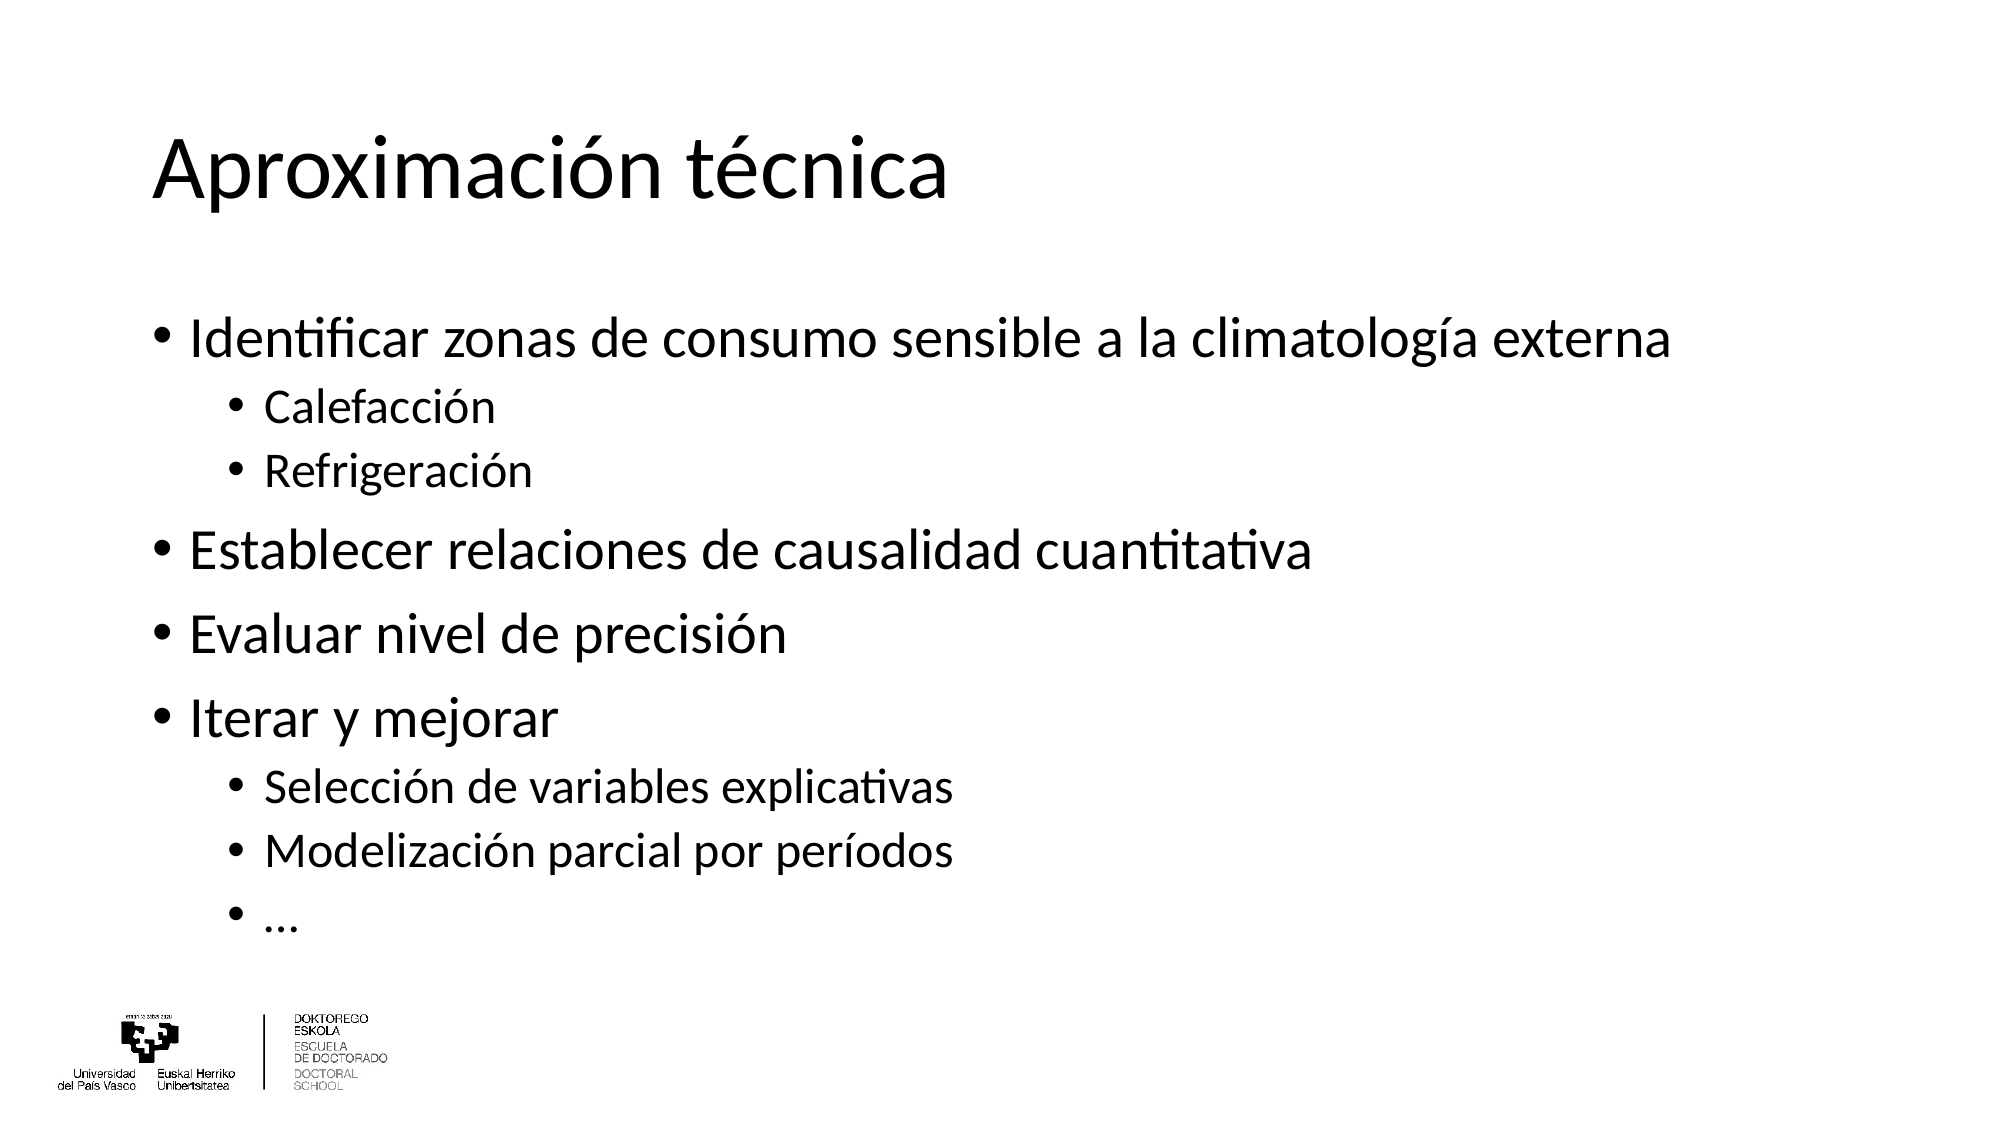

# Aproximación técnica
Identificar zonas de consumo sensible a la climatología externa
Calefacción
Refrigeración
Establecer relaciones de causalidad cuantitativa
Evaluar nivel de precisión
Iterar y mejorar
Selección de variables explicativas
Modelización parcial por períodos
…